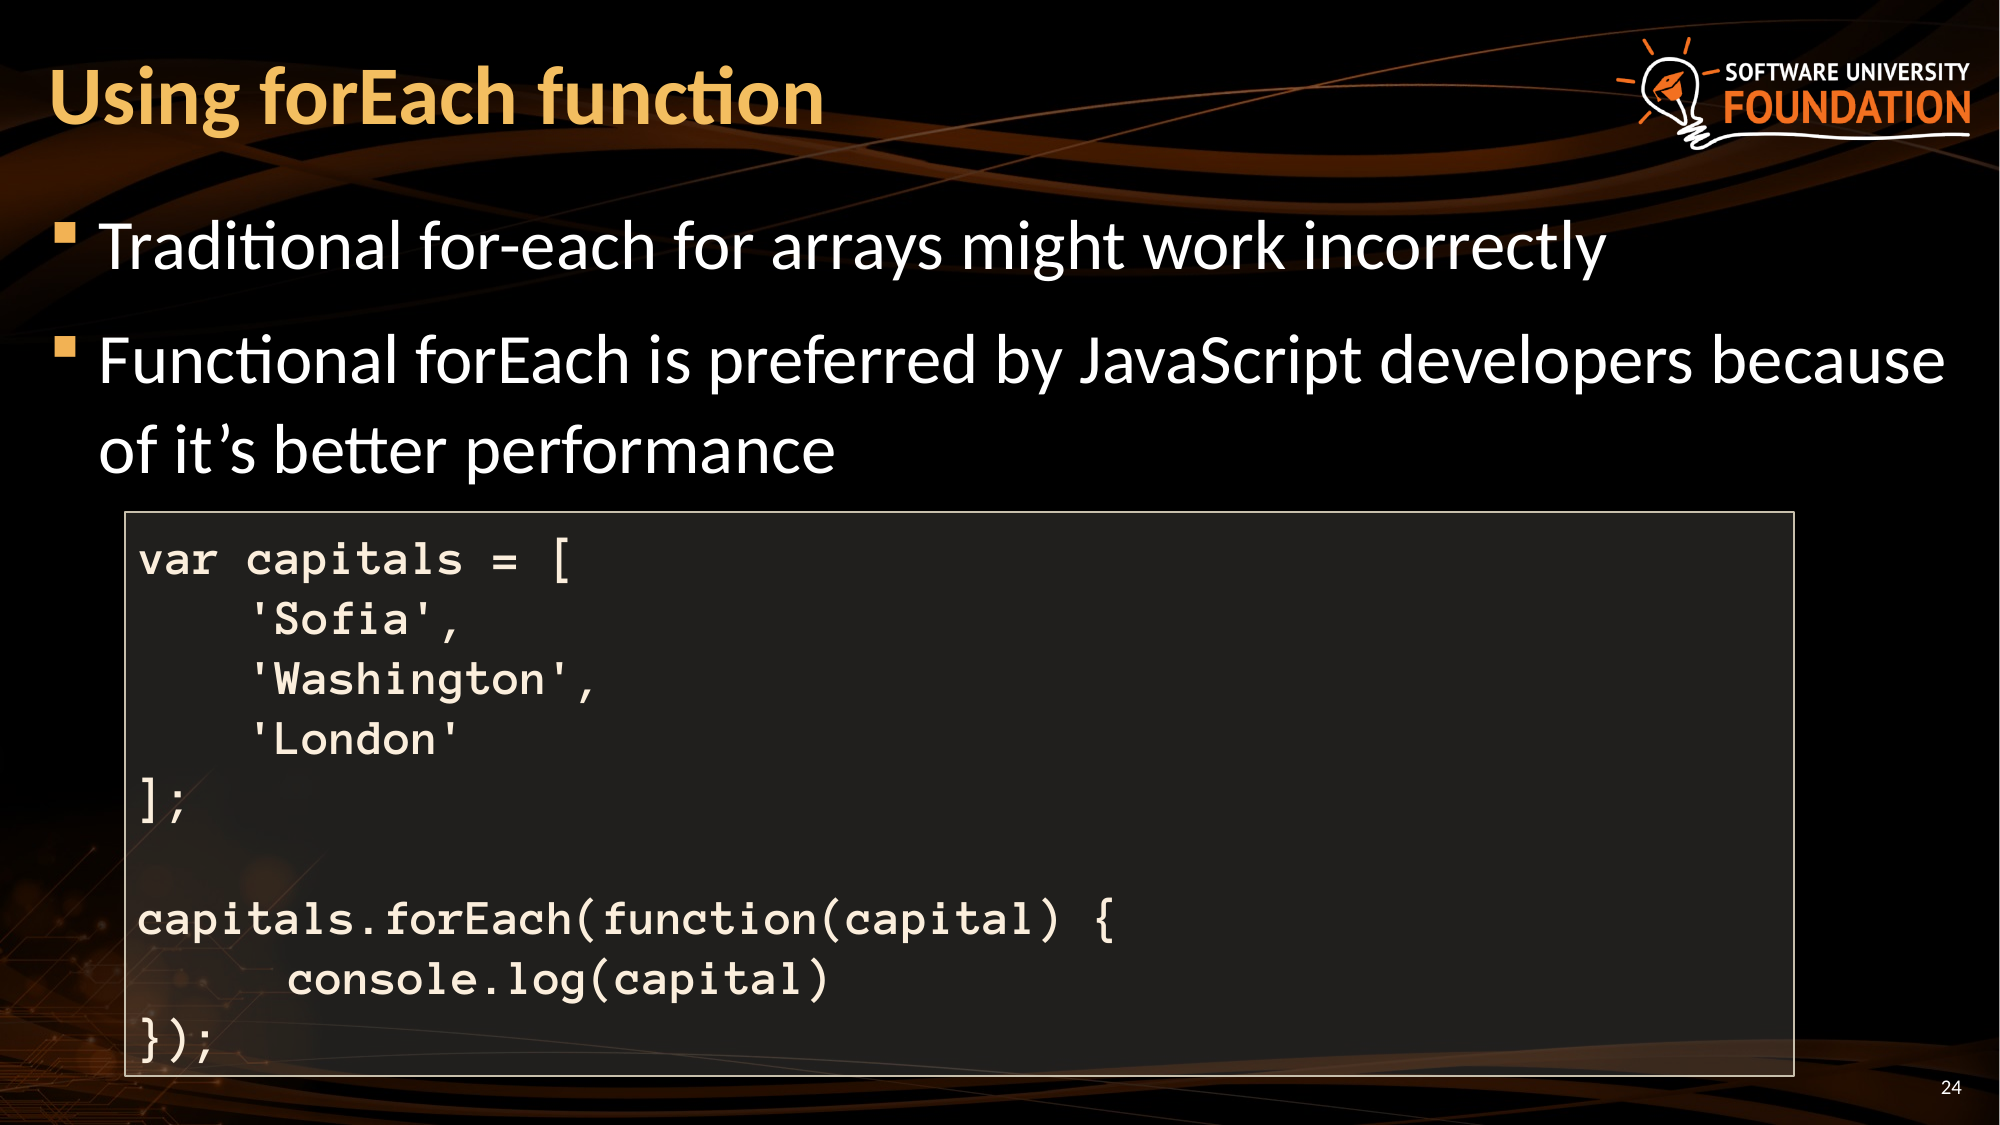

# Using forEach function
Traditional for-each for arrays might work incorrectly
Functional forEach is preferred by JavaScript developers because of it’s better performance
var capitals = [
    'Sofia',
    'Washington',
    'London'
];

capitals.forEach(function(capital) {
	console.log(capital)
});
24